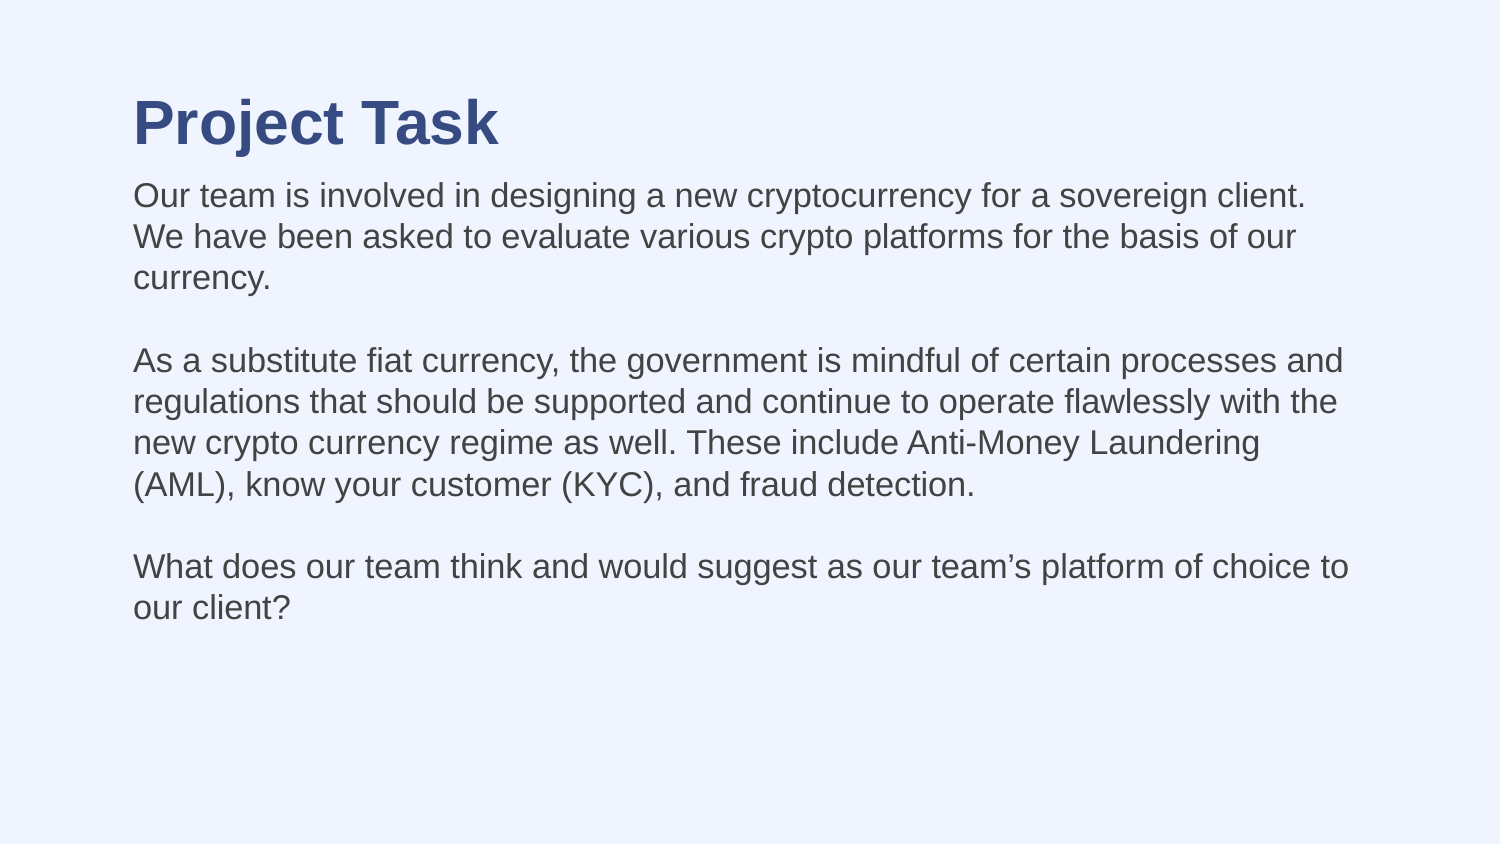

# Project Task
Our team is involved in designing a new cryptocurrency for a sovereign client. We have been asked to evaluate various crypto platforms for the basis of our currency.

As a substitute fiat currency, the government is mindful of certain processes and regulations that should be supported and continue to operate flawlessly with the new crypto currency regime as well. These include Anti-Money Laundering (AML), know your customer (KYC), and fraud detection.

What does our team think and would suggest as our team’s platform of choice to our client?